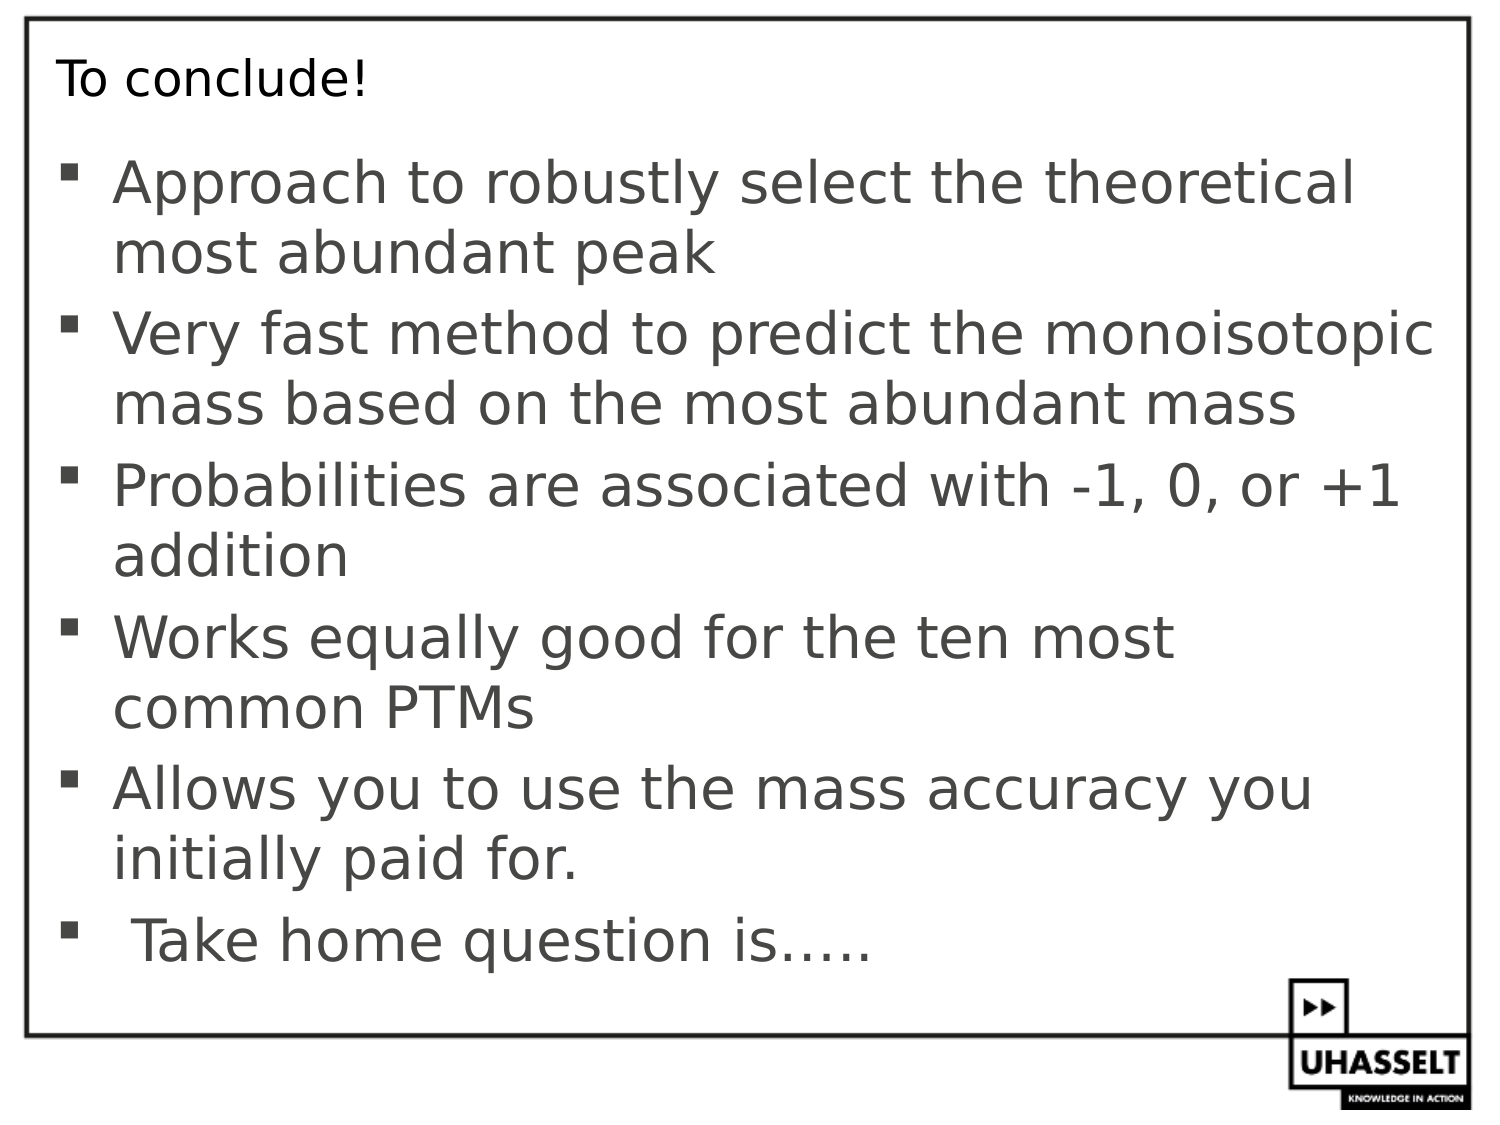

# To conclude!
Approach to robustly select the theoretical most abundant peak
Very fast method to predict the monoisotopic mass based on the most abundant mass
Probabilities are associated with -1, 0, or +1 addition
Works equally good for the ten most common PTMs
Allows you to use the mass accuracy you initially paid for.
 Take home question is…..